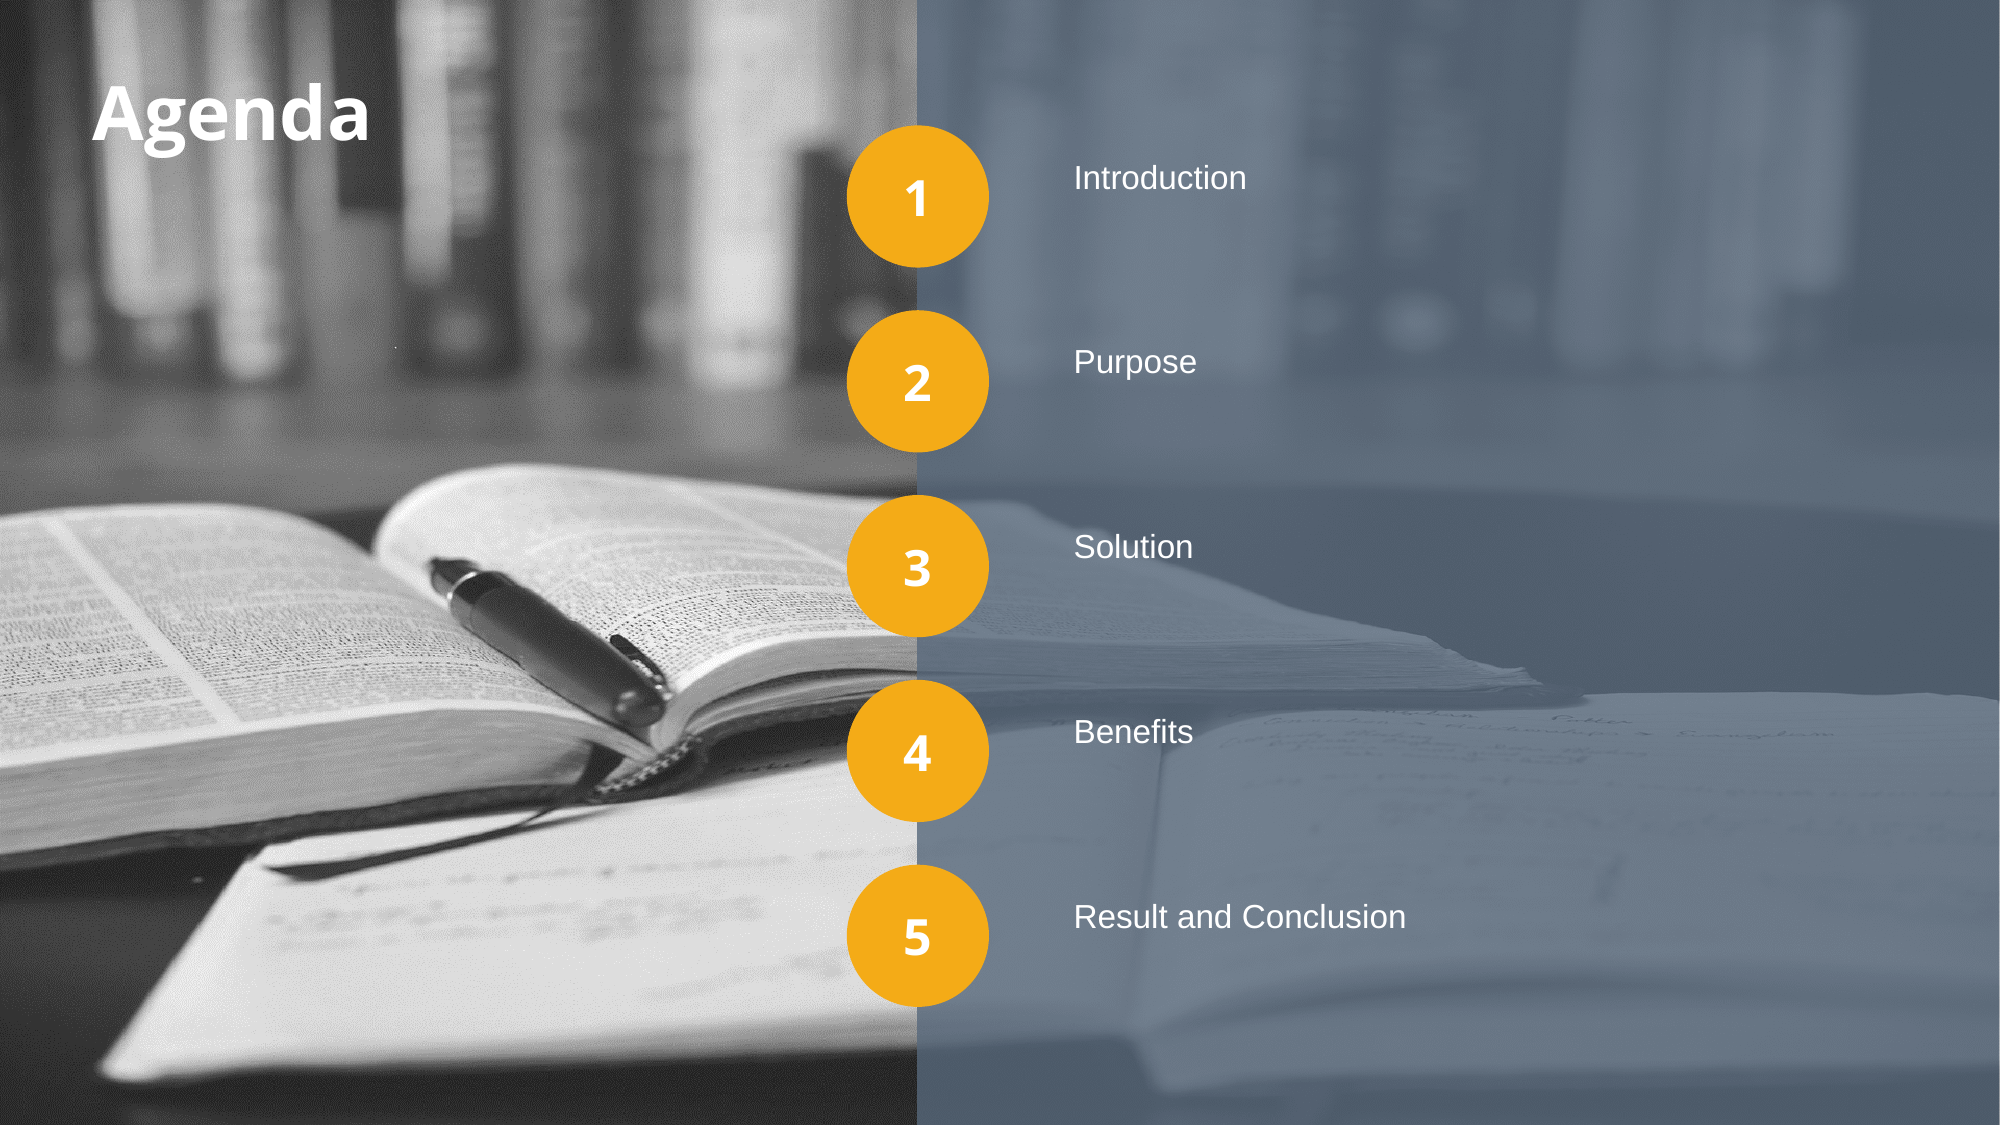

Agenda
1
Introduction
2
Purpose
3
Solution
4
Benefits
5
Result and Conclusion